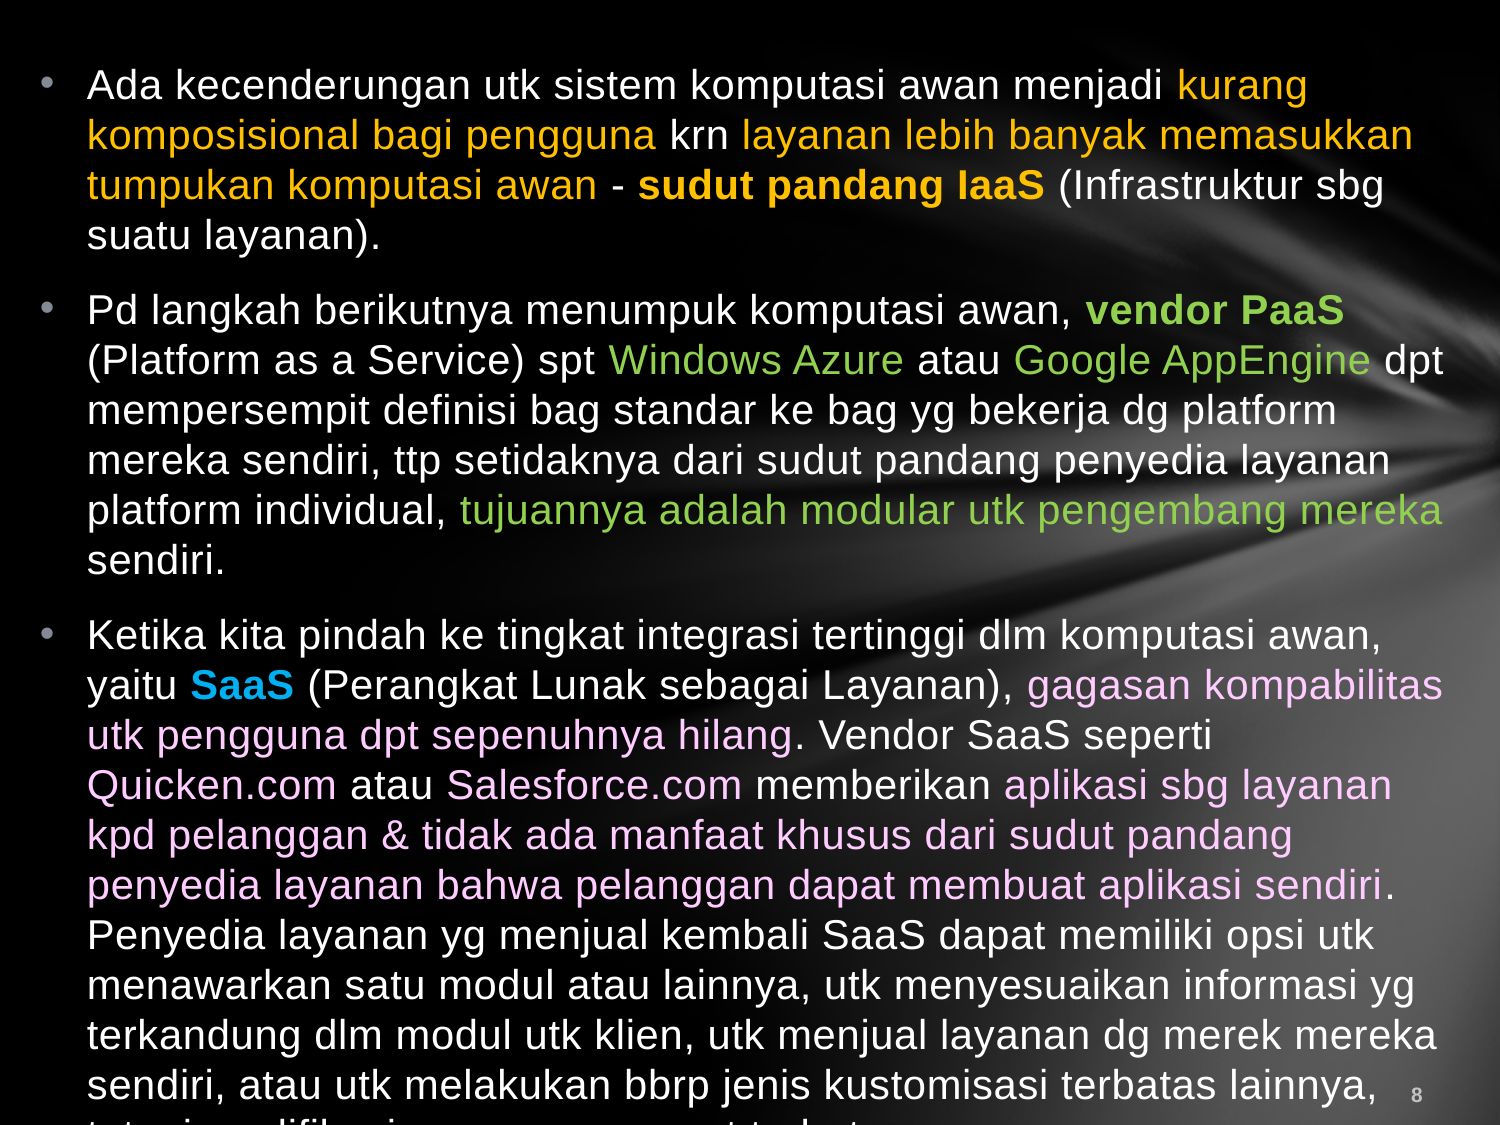

Ada kecenderungan utk sistem komputasi awan menjadi kurang komposisional bagi pengguna krn layanan lebih banyak memasukkan tumpukan komputasi awan - sudut pandang IaaS (Infrastruktur sbg suatu layanan).
Pd langkah berikutnya menumpuk komputasi awan, vendor PaaS (Platform as a Service) spt Windows Azure atau Google AppEngine dpt mempersempit definisi bag standar ke bag yg bekerja dg platform mereka sendiri, ttp setidaknya dari sudut pandang penyedia layanan platform individual, tujuannya adalah modular utk pengembang mereka sendiri.
Ketika kita pindah ke tingkat integrasi tertinggi dlm komputasi awan, yaitu SaaS (Perangkat Lunak sebagai Layanan), gagasan kompabilitas utk pengguna dpt sepenuhnya hilang. Vendor SaaS seperti Quicken.com atau Salesforce.com memberikan aplikasi sbg layanan kpd pelanggan & tidak ada manfaat khusus dari sudut pandang penyedia layanan bahwa pelanggan dapat membuat aplikasi sendiri. Penyedia layanan yg menjual kembali SaaS dapat memiliki opsi utk menawarkan satu modul atau lainnya, utk menyesuaikan informasi yg terkandung dlm modul utk klien, utk menjual layanan dg merek mereka sendiri, atau utk melakukan bbrp jenis kustomisasi terbatas lainnya, tetapi modifikasi umumnya sangat terbatas.
8